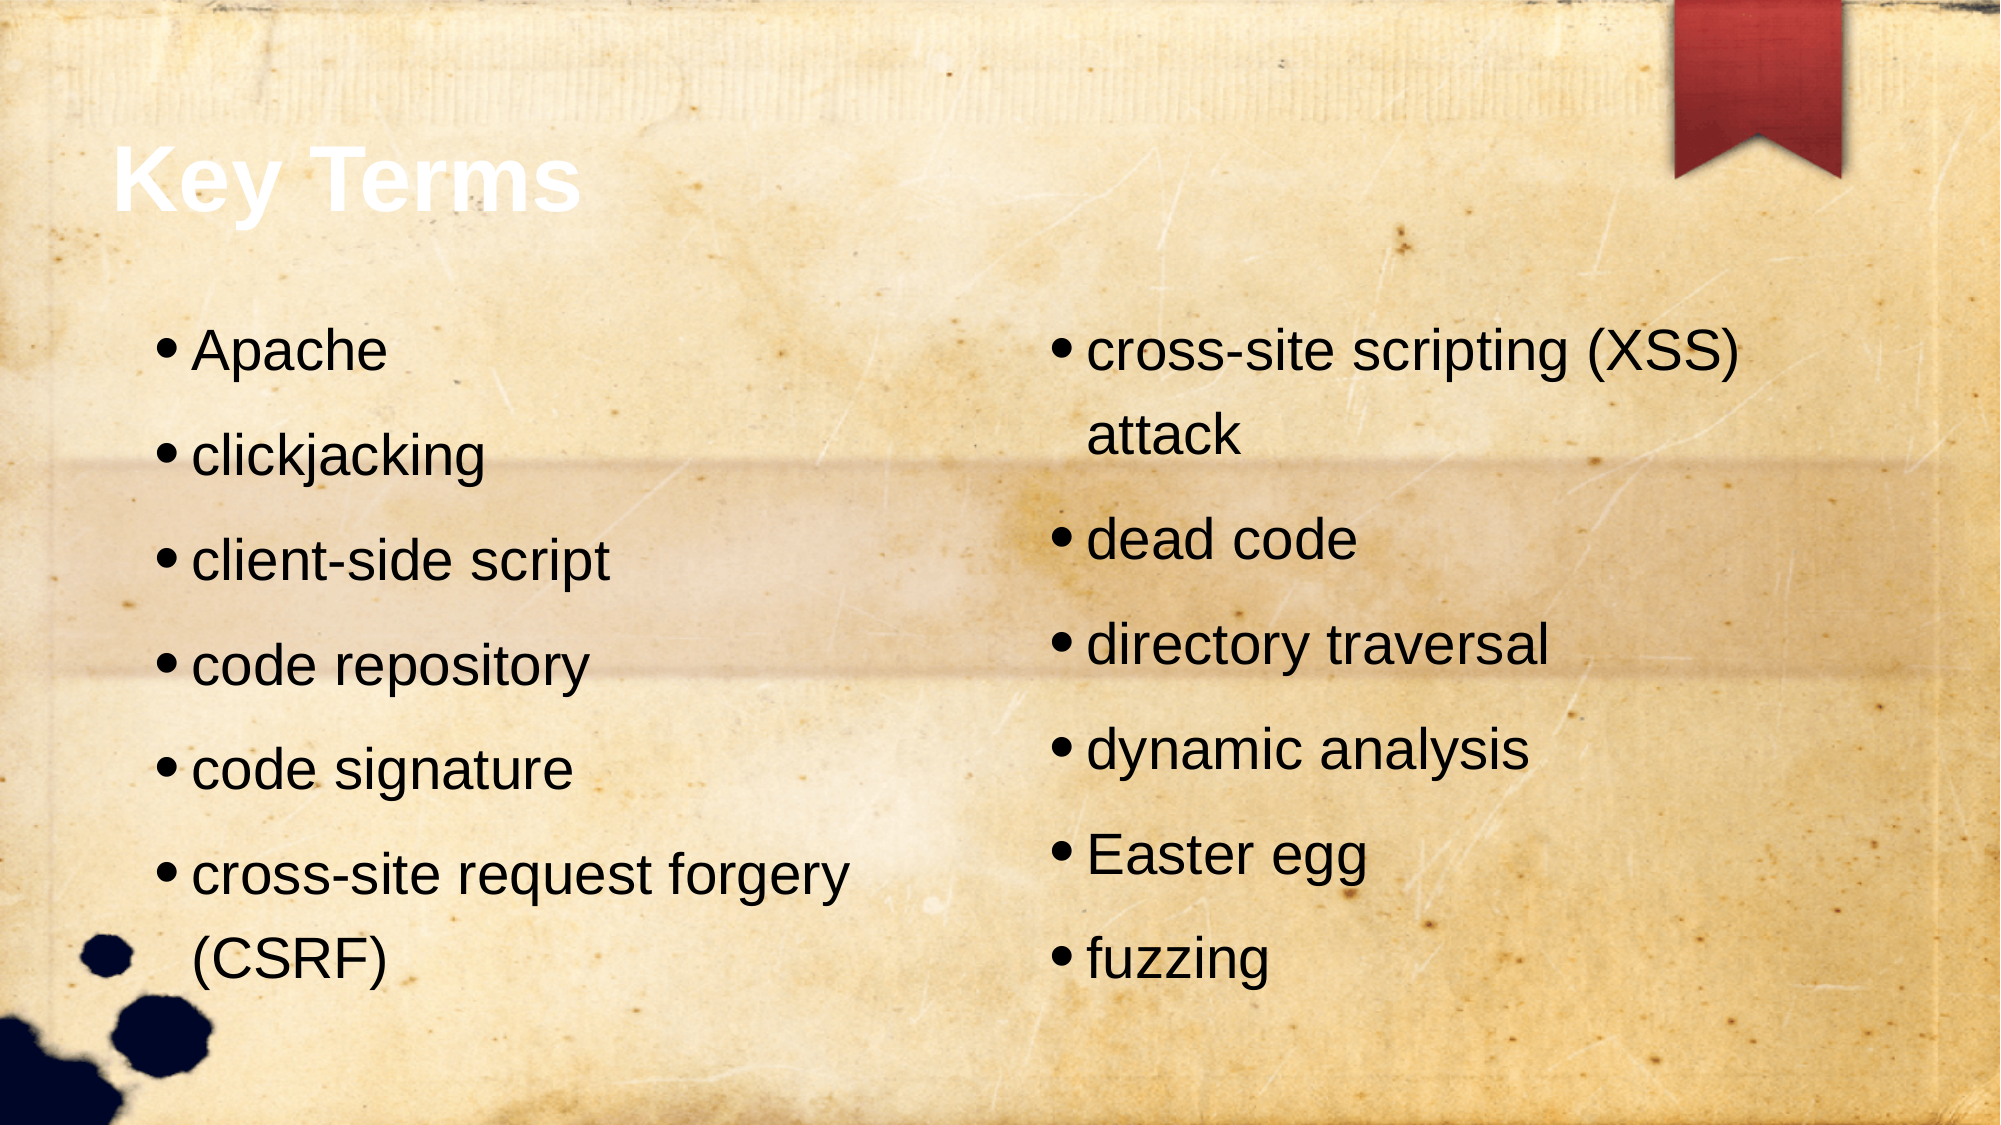

Key Terms
Apache
clickjacking
client-side script
code repository
code signature
cross-site request forgery (CSRF)

cross-site scripting (XSS) attack
dead code
directory traversal
dynamic analysis
Easter egg
fuzzing